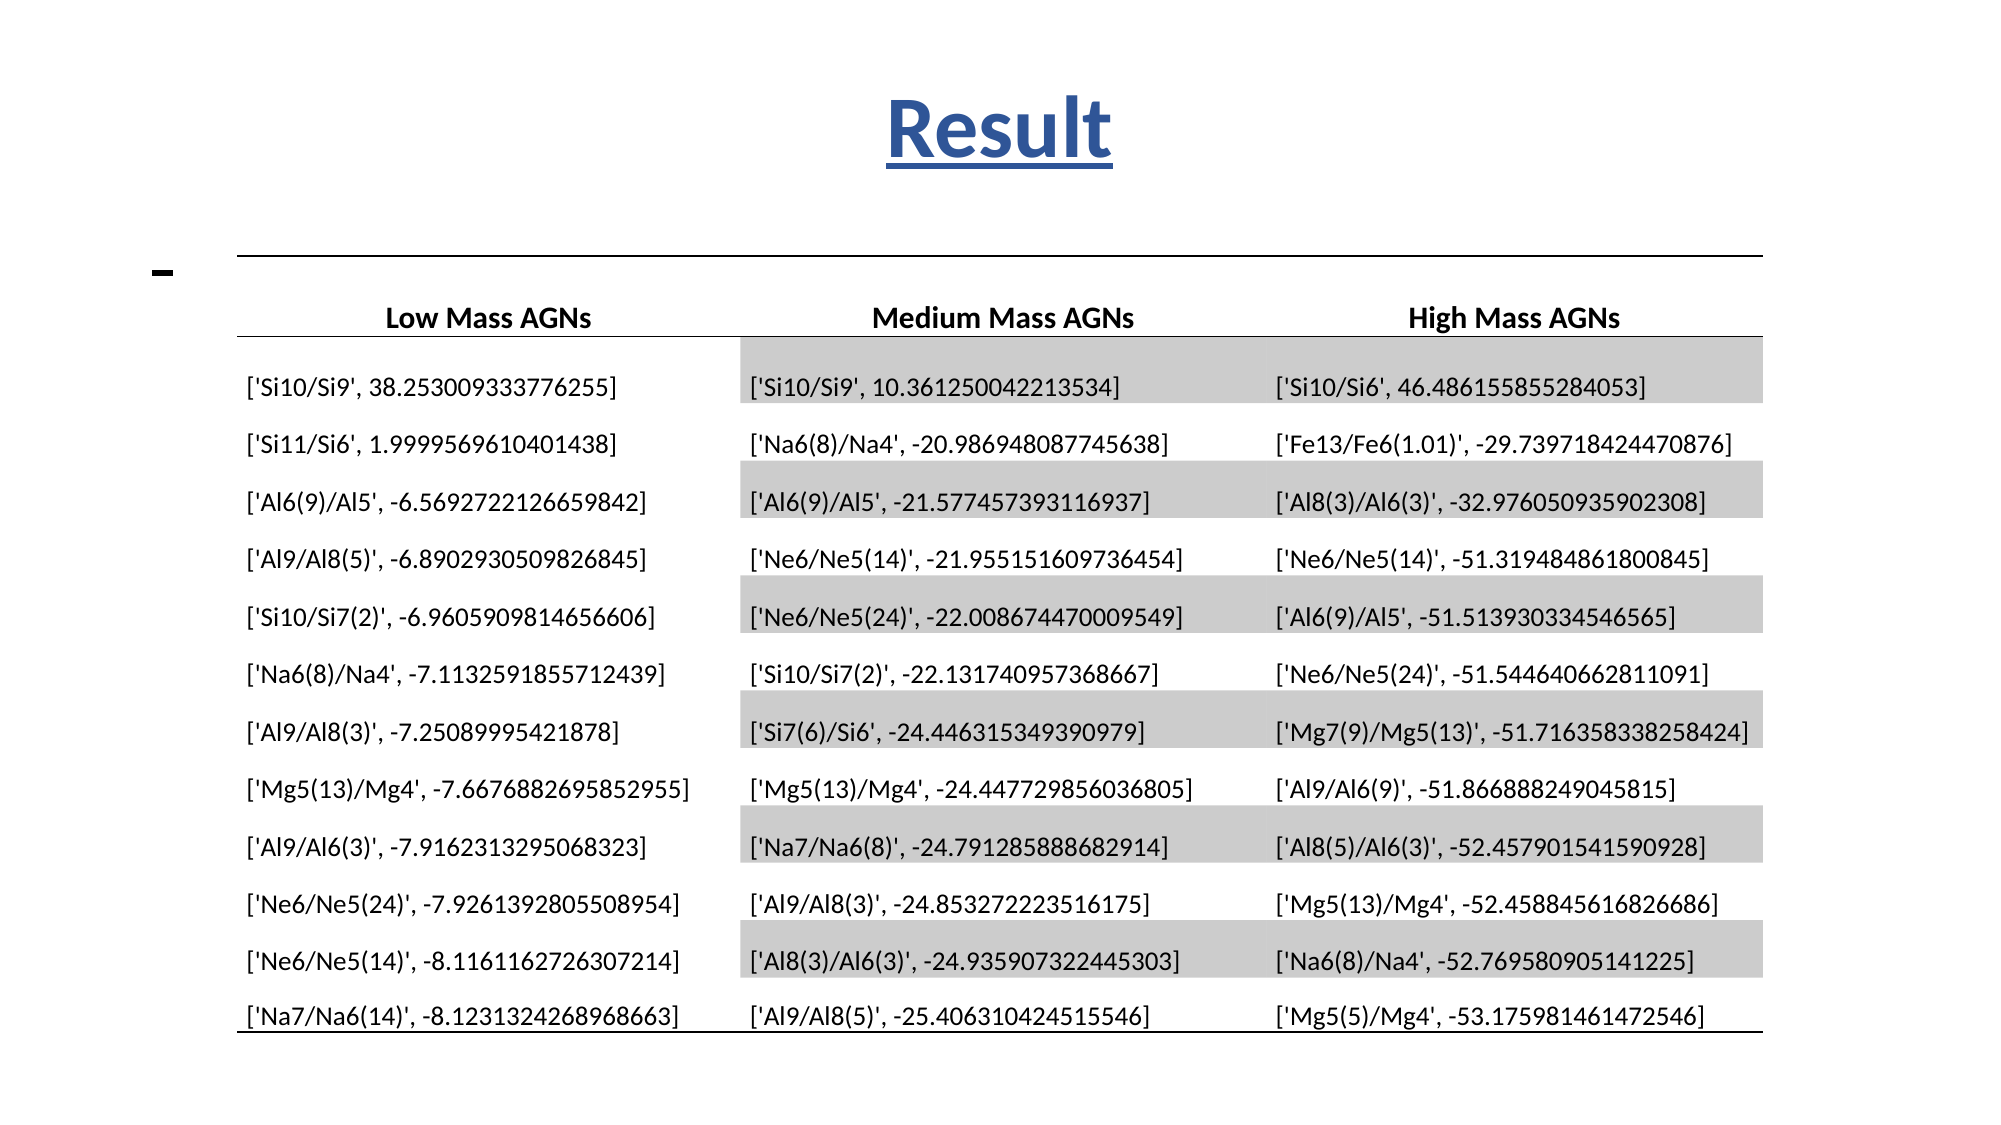

Result

| Low Mass AGNs | Medium Mass AGNs | High Mass AGNs |
| --- | --- | --- |
| ['Si10/Si9', 38.253009333776255] | ['Si10/Si9', 10.361250042213534] | ['Si10/Si6', 46.486155855284053] |
| ['Si11/Si6', 1.9999569610401438] | ['Na6(8)/Na4', -20.986948087745638] | ['Fe13/Fe6(1.01)', -29.739718424470876] |
| ['Al6(9)/Al5', -6.5692722126659842] | ['Al6(9)/Al5', -21.577457393116937] | ['Al8(3)/Al6(3)', -32.976050935902308] |
| ['Al9/Al8(5)', -6.8902930509826845] | ['Ne6/Ne5(14)', -21.955151609736454] | ['Ne6/Ne5(14)', -51.319484861800845] |
| ['Si10/Si7(2)', -6.9605909814656606] | ['Ne6/Ne5(24)', -22.008674470009549] | ['Al6(9)/Al5', -51.513930334546565] |
| ['Na6(8)/Na4', -7.1132591855712439] | ['Si10/Si7(2)', -22.131740957368667] | ['Ne6/Ne5(24)', -51.544640662811091] |
| ['Al9/Al8(3)', -7.25089995421878] | ['Si7(6)/Si6', -24.446315349390979] | ['Mg7(9)/Mg5(13)', -51.716358338258424] |
| ['Mg5(13)/Mg4', -7.6676882695852955] | ['Mg5(13)/Mg4', -24.447729856036805] | ['Al9/Al6(9)', -51.866888249045815] |
| ['Al9/Al6(3)', -7.9162313295068323] | ['Na7/Na6(8)', -24.791285888682914] | ['Al8(5)/Al6(3)', -52.457901541590928] |
| ['Ne6/Ne5(24)', -7.9261392805508954] | ['Al9/Al8(3)', -24.853272223516175] | ['Mg5(13)/Mg4', -52.458845616826686] |
| ['Ne6/Ne5(14)', -8.1161162726307214] | ['Al8(3)/Al6(3)', -24.935907322445303] | ['Na6(8)/Na4', -52.769580905141225] |
| ['Na7/Na6(14)', -8.1231324268968663] | ['Al9/Al8(5)', -25.406310424515546] | ['Mg5(5)/Mg4', -53.175981461472546] |